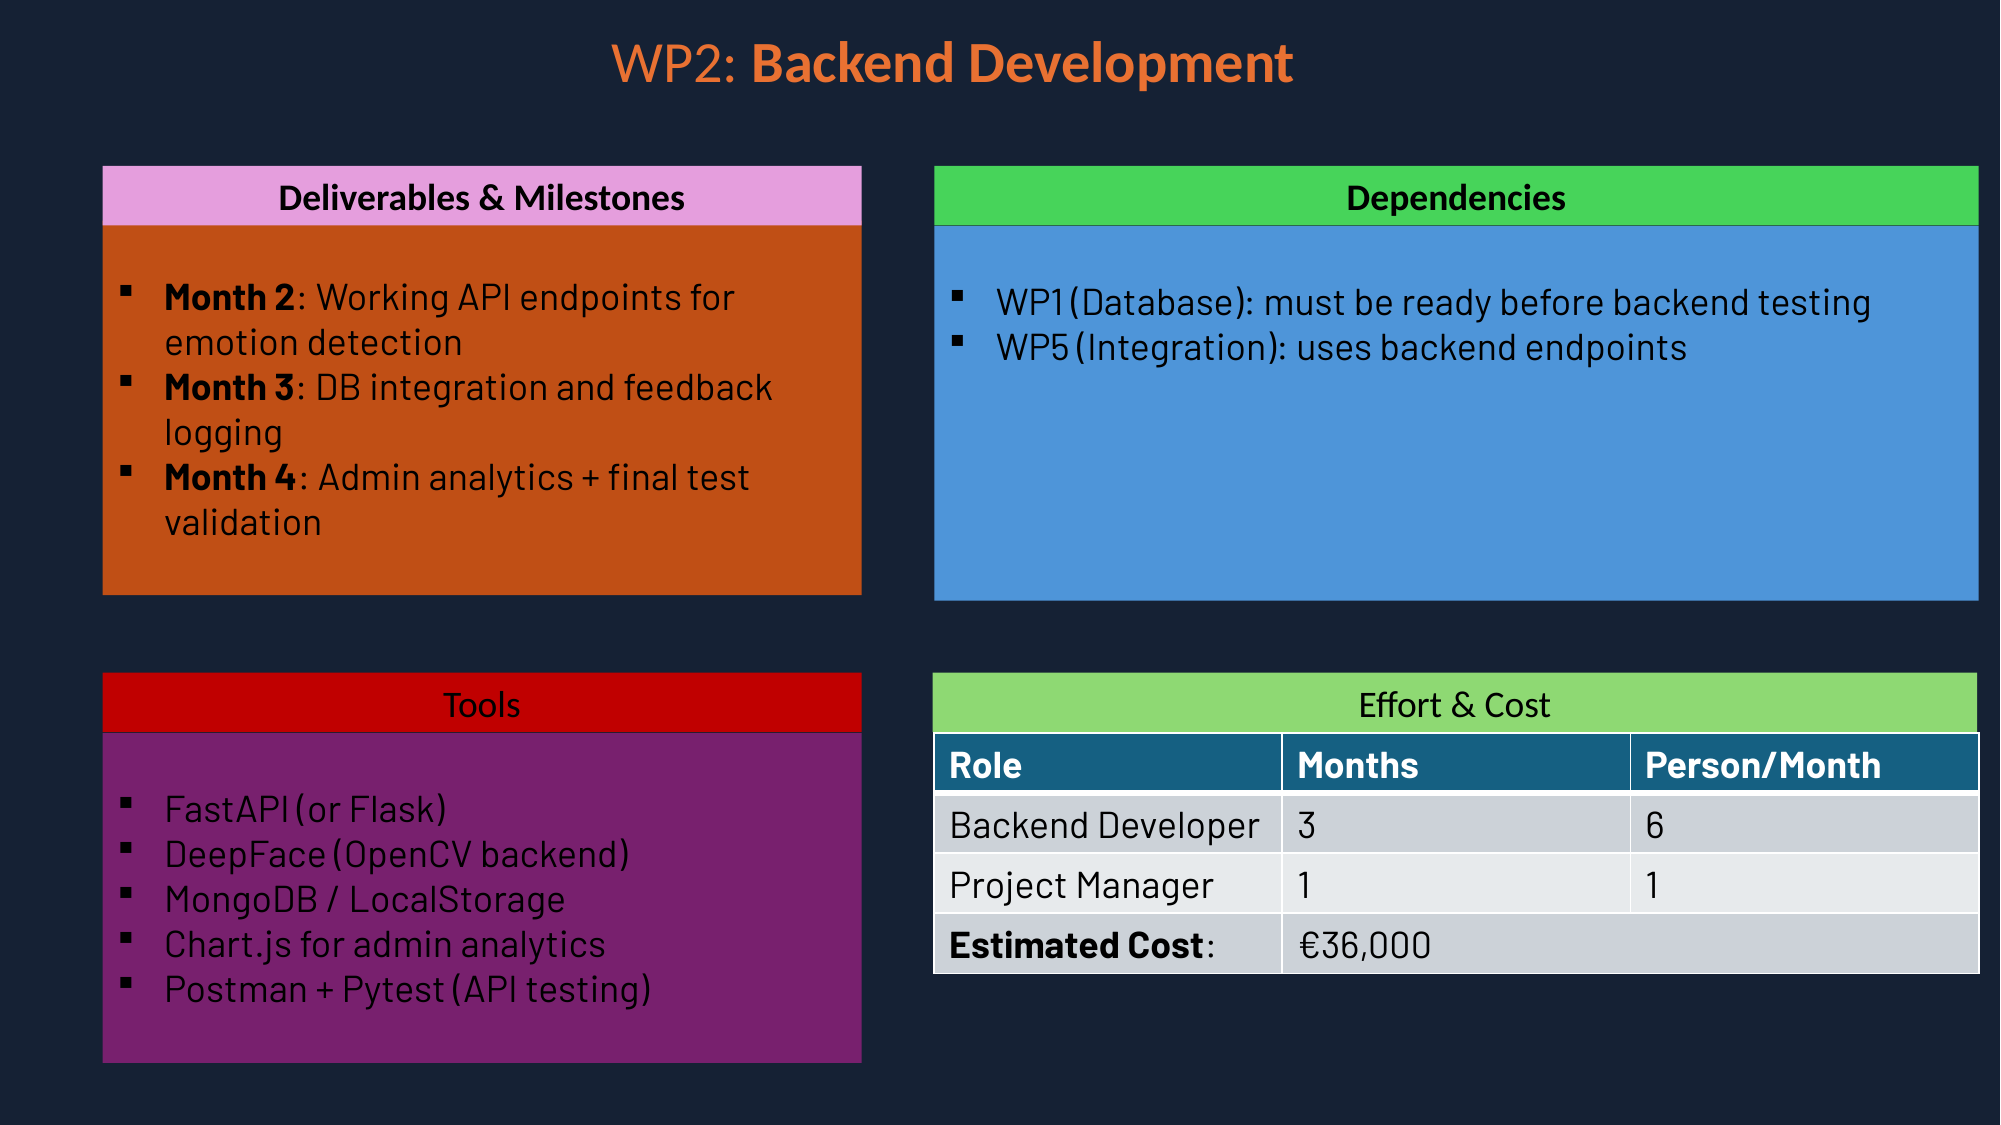

WP2: Backend Development
Deliverables & Milestones

Month 2: Working API endpoints for emotion detection
Month 3: DB integration and feedback logging
Month 4: Admin analytics + final test validation

Dependencies

WP1 (Database): must be ready before backend testing
WP5 (Integration): uses backend endpoints

Tools

FastAPI (or Flask)
DeepFace (OpenCV backend)
MongoDB / LocalStorage
Chart.js for admin analytics
Postman + Pytest (API testing)

Effort & Cost
| Role | Months | Person/Month |
| --- | --- | --- |
| Backend Developer | 3 | 6 |
| Project Manager | 1 | 1 |
| Estimated Cost: | €36,000 |  |